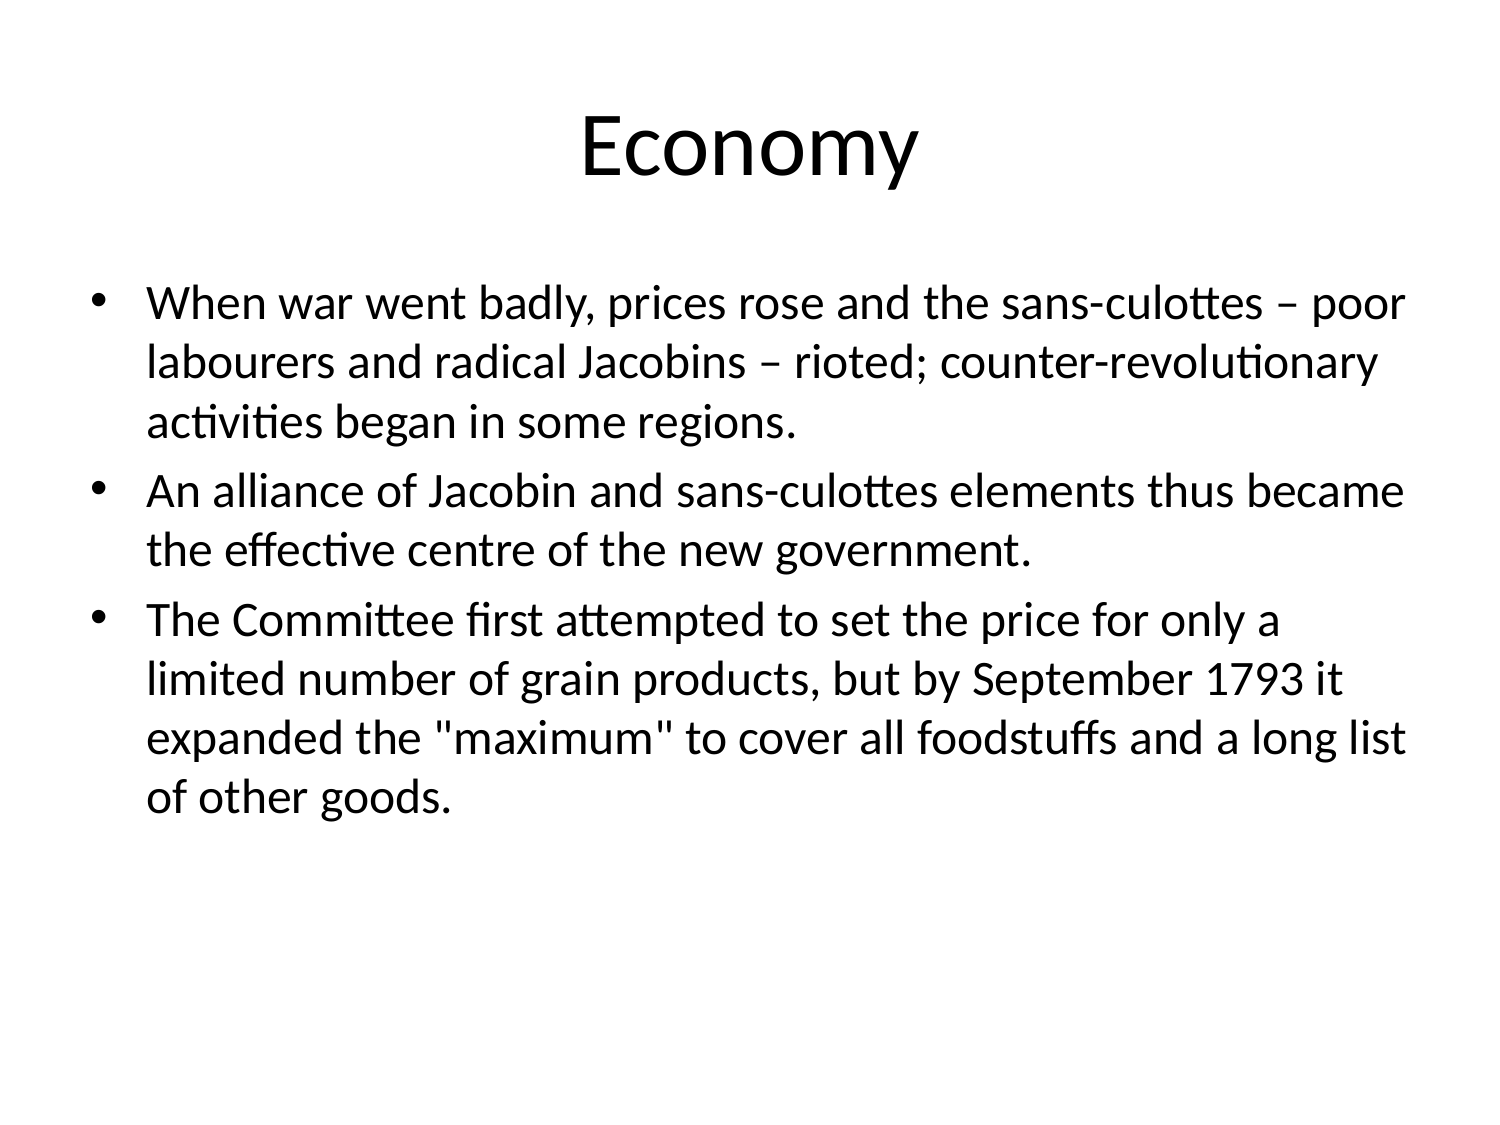

# Economy
When war went badly, prices rose and the sans-culottes – poor labourers and radical Jacobins – rioted; counter-revolutionary activities began in some regions.
An alliance of Jacobin and sans-culottes elements thus became the effective centre of the new government.
The Committee first attempted to set the price for only a limited number of grain products, but by September 1793 it expanded the "maximum" to cover all foodstuffs and a long list of other goods.